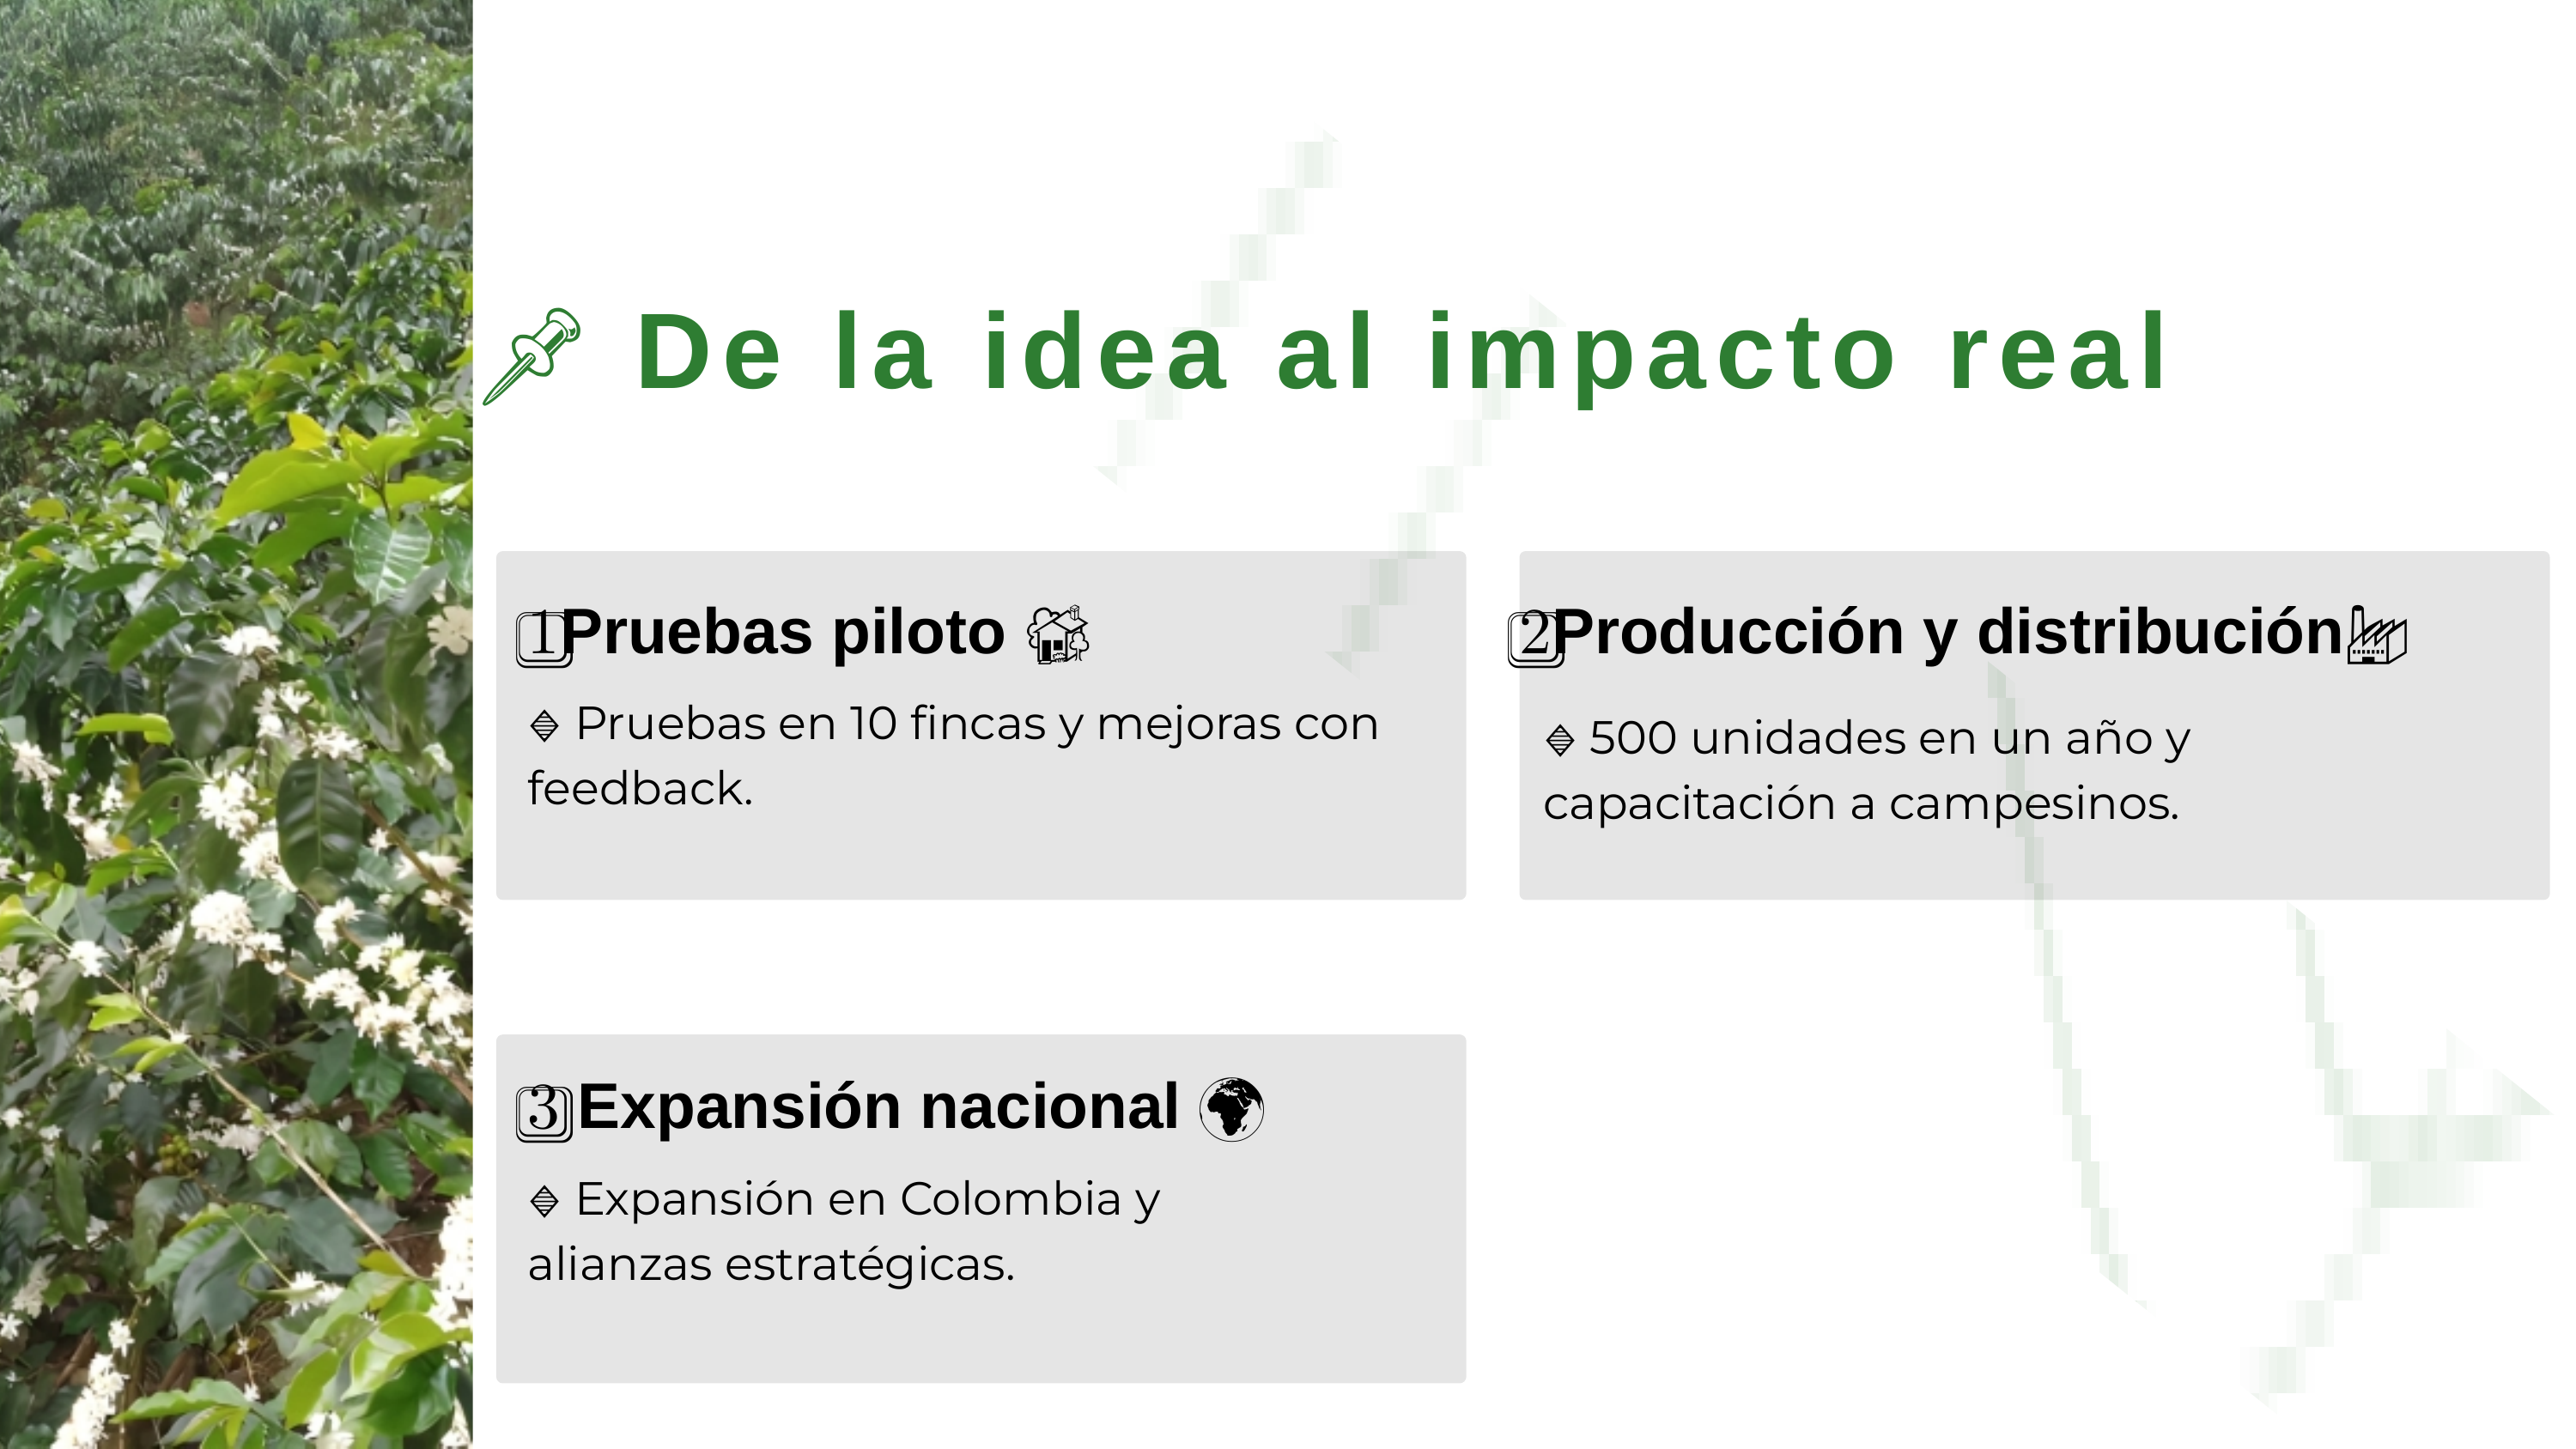

📌 De la idea al impacto real

1️⃣Pruebas piloto 🏡
2️⃣Producción y distribución🏭
🔹 Pruebas en 10 fincas y mejoras con feedback.

🔹 500 unidades en un año y capacitación a campesinos.

3️⃣ Expansión nacional 🌍
🔹 Expansión en Colombia y alianzas estratégicas.